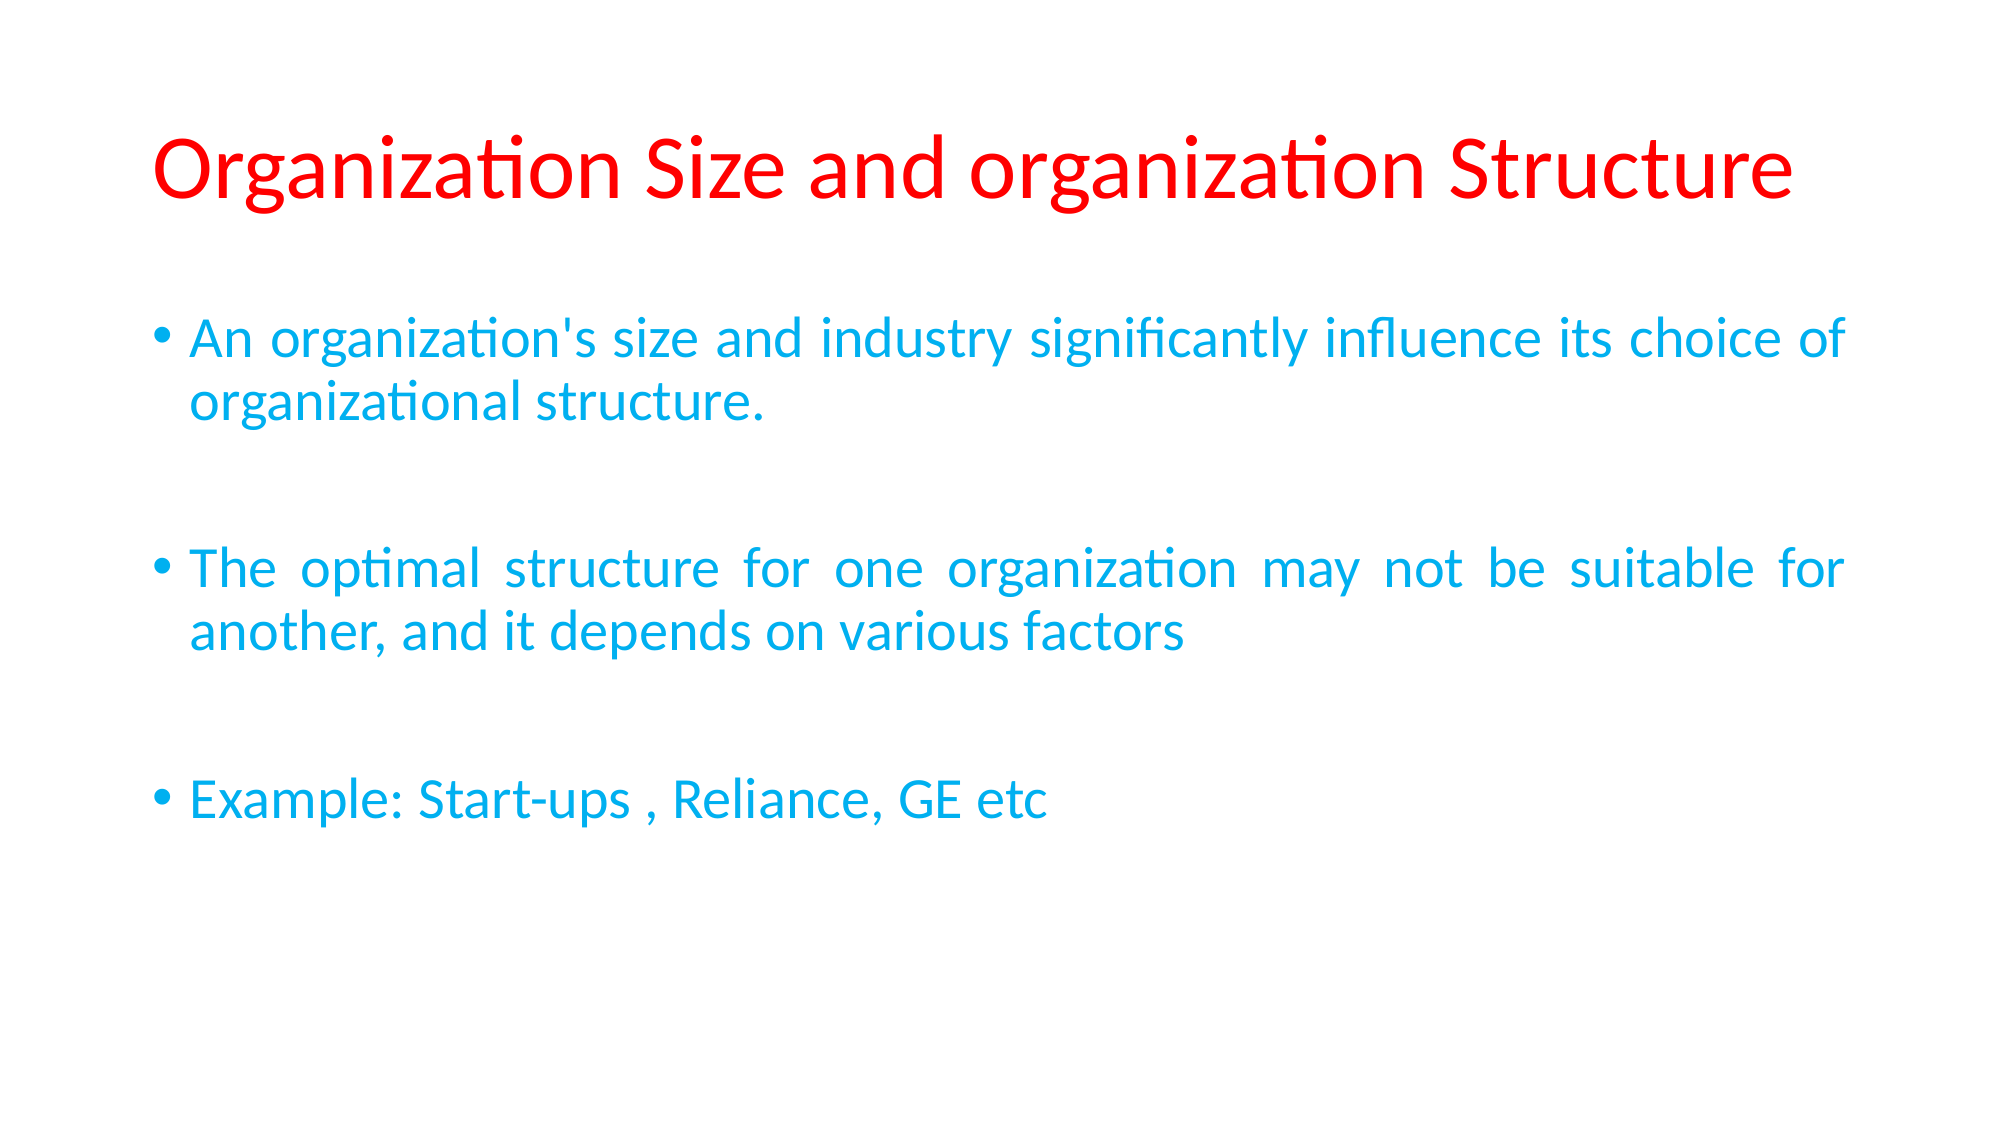

# Organization Size and organization Structure
An organization's size and industry significantly influence its choice of organizational structure.

The optimal structure for one organization may not be suitable for another, and it depends on various factors

Example: Start-ups , Reliance, GE etc